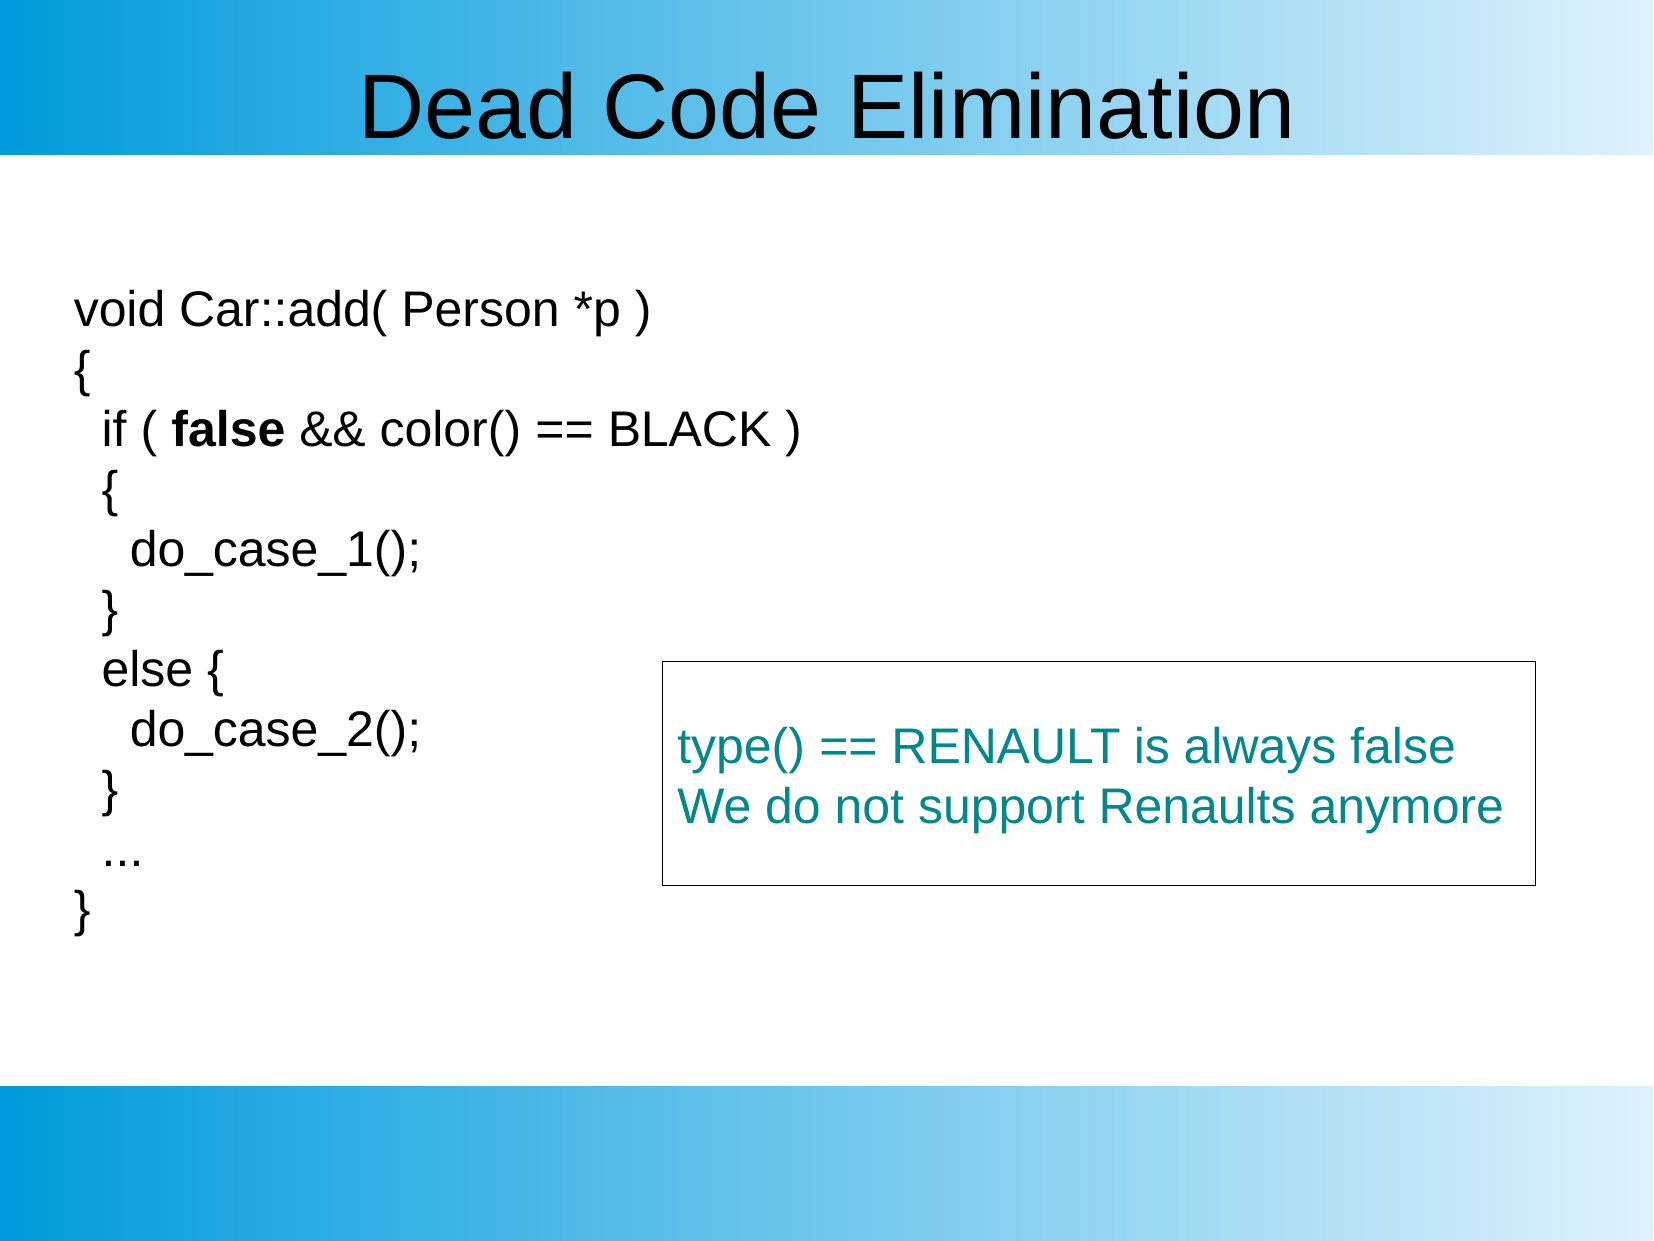

Dead Code Elimination

void Car::add( Person *p )
{
  if ( false && color() == BLACK )
  {
    do_case_1();
  }
  else {
    do_case_2();
  }
  ...
}

type() == RENAULT is always false
We do not support Renaults anymore